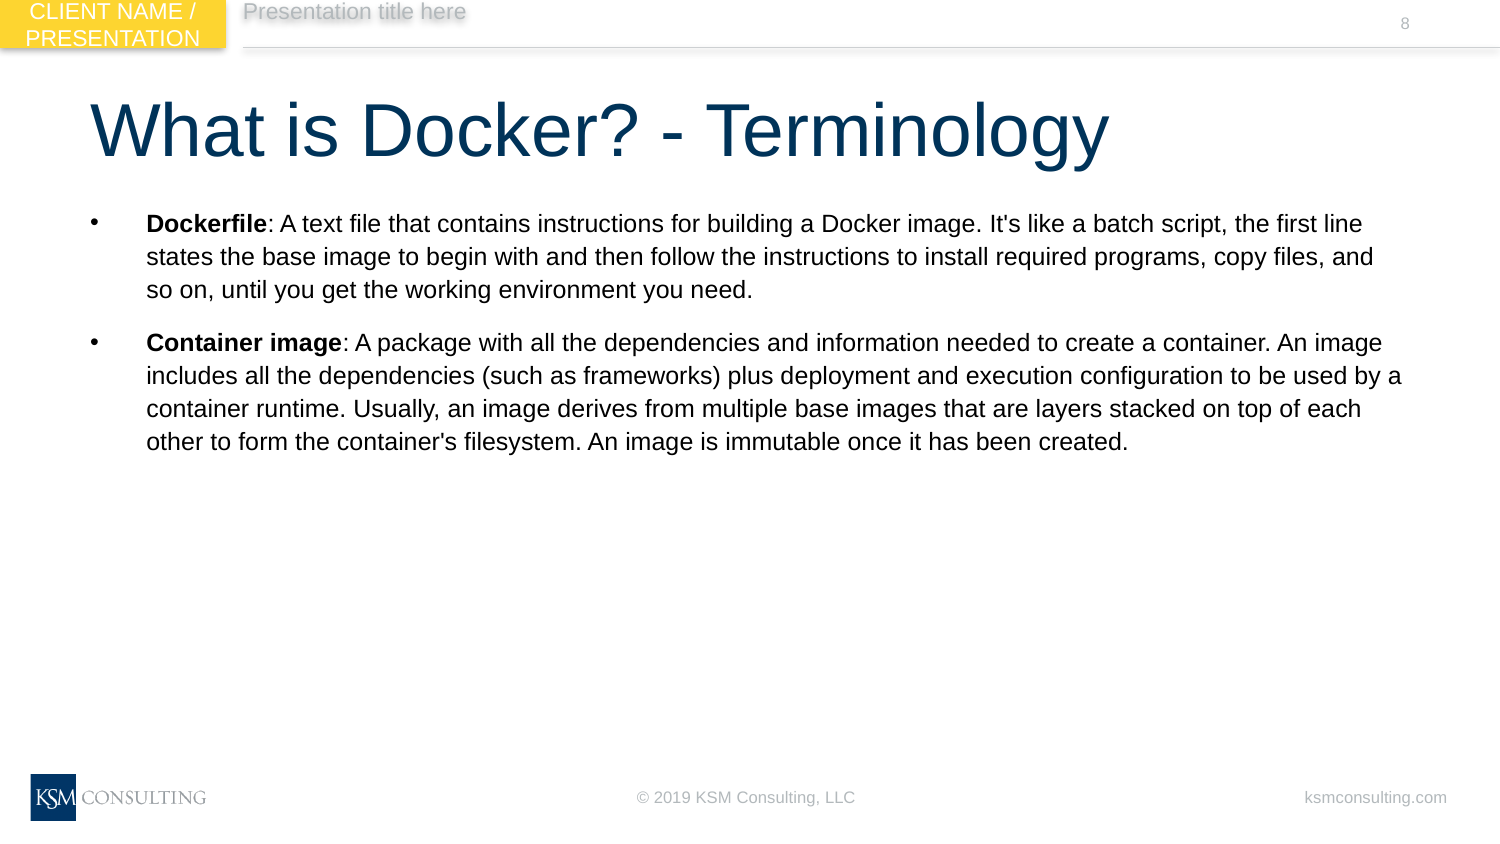

# What is Docker? - Terminology
Dockerfile: A text file that contains instructions for building a Docker image. It's like a batch script, the first line states the base image to begin with and then follow the instructions to install required programs, copy files, and so on, until you get the working environment you need.
Container image: A package with all the dependencies and information needed to create a container. An image includes all the dependencies (such as frameworks) plus deployment and execution configuration to be used by a container runtime. Usually, an image derives from multiple base images that are layers stacked on top of each other to form the container's filesystem. An image is immutable once it has been created.